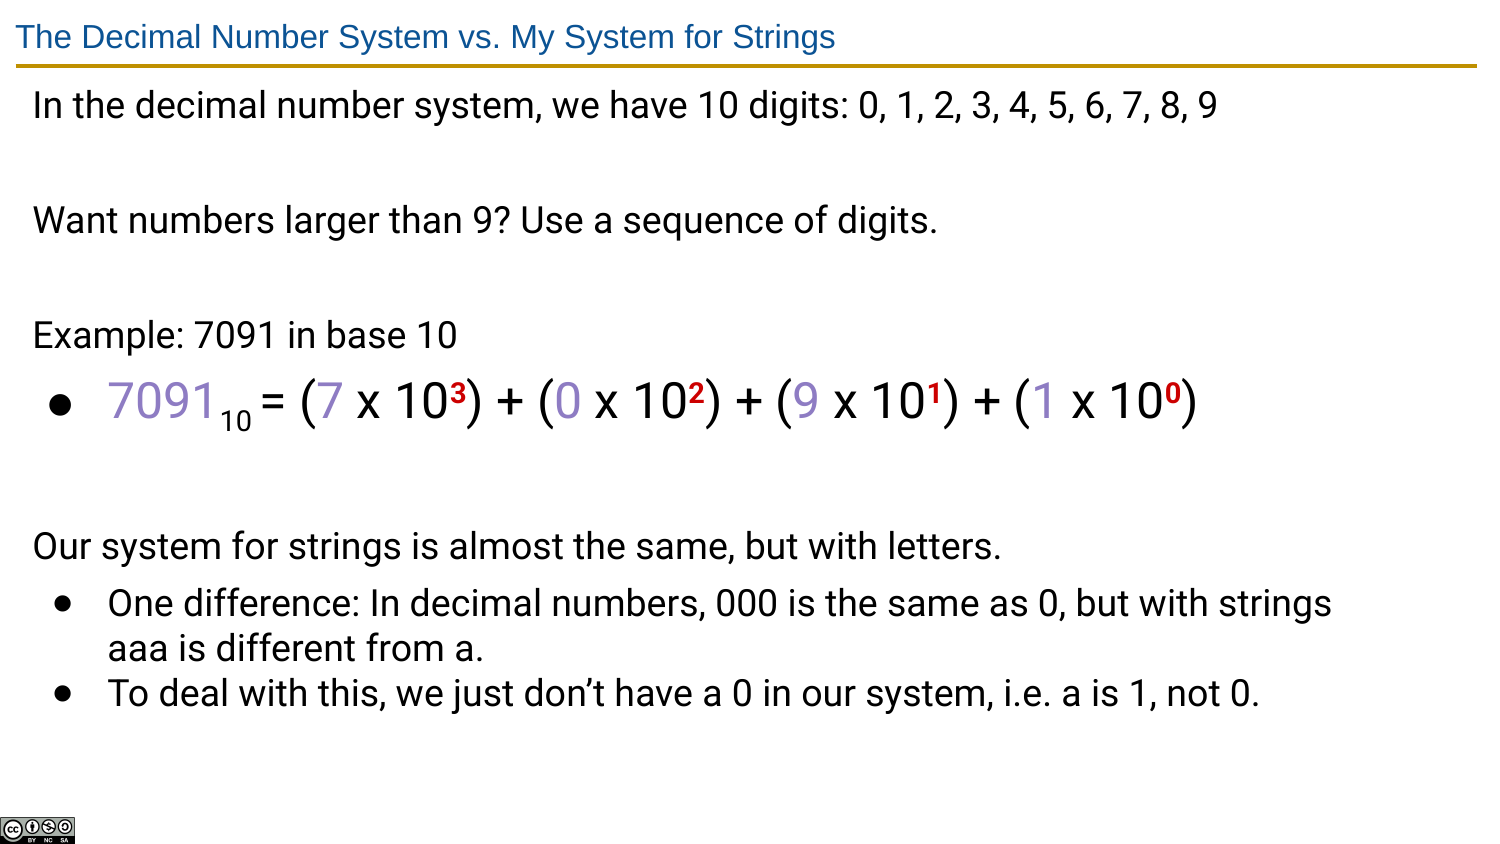

# The Decimal Number System vs. My System for Strings
In the decimal number system, we have 10 digits: 0, 1, 2, 3, 4, 5, 6, 7, 8, 9

Want numbers larger than 9? Use a sequence of digits.

Example: 7091 in base 10
709110 = (7 x 103) + (0 x 102) + (9 x 101) + (1 x 100)

Our system for strings is almost the same, but with letters.
One difference: In decimal numbers, 000 is the same as 0, but with strings aaa is different from a.
To deal with this, we just don’t have a 0 in our system, i.e. a is 1, not 0.